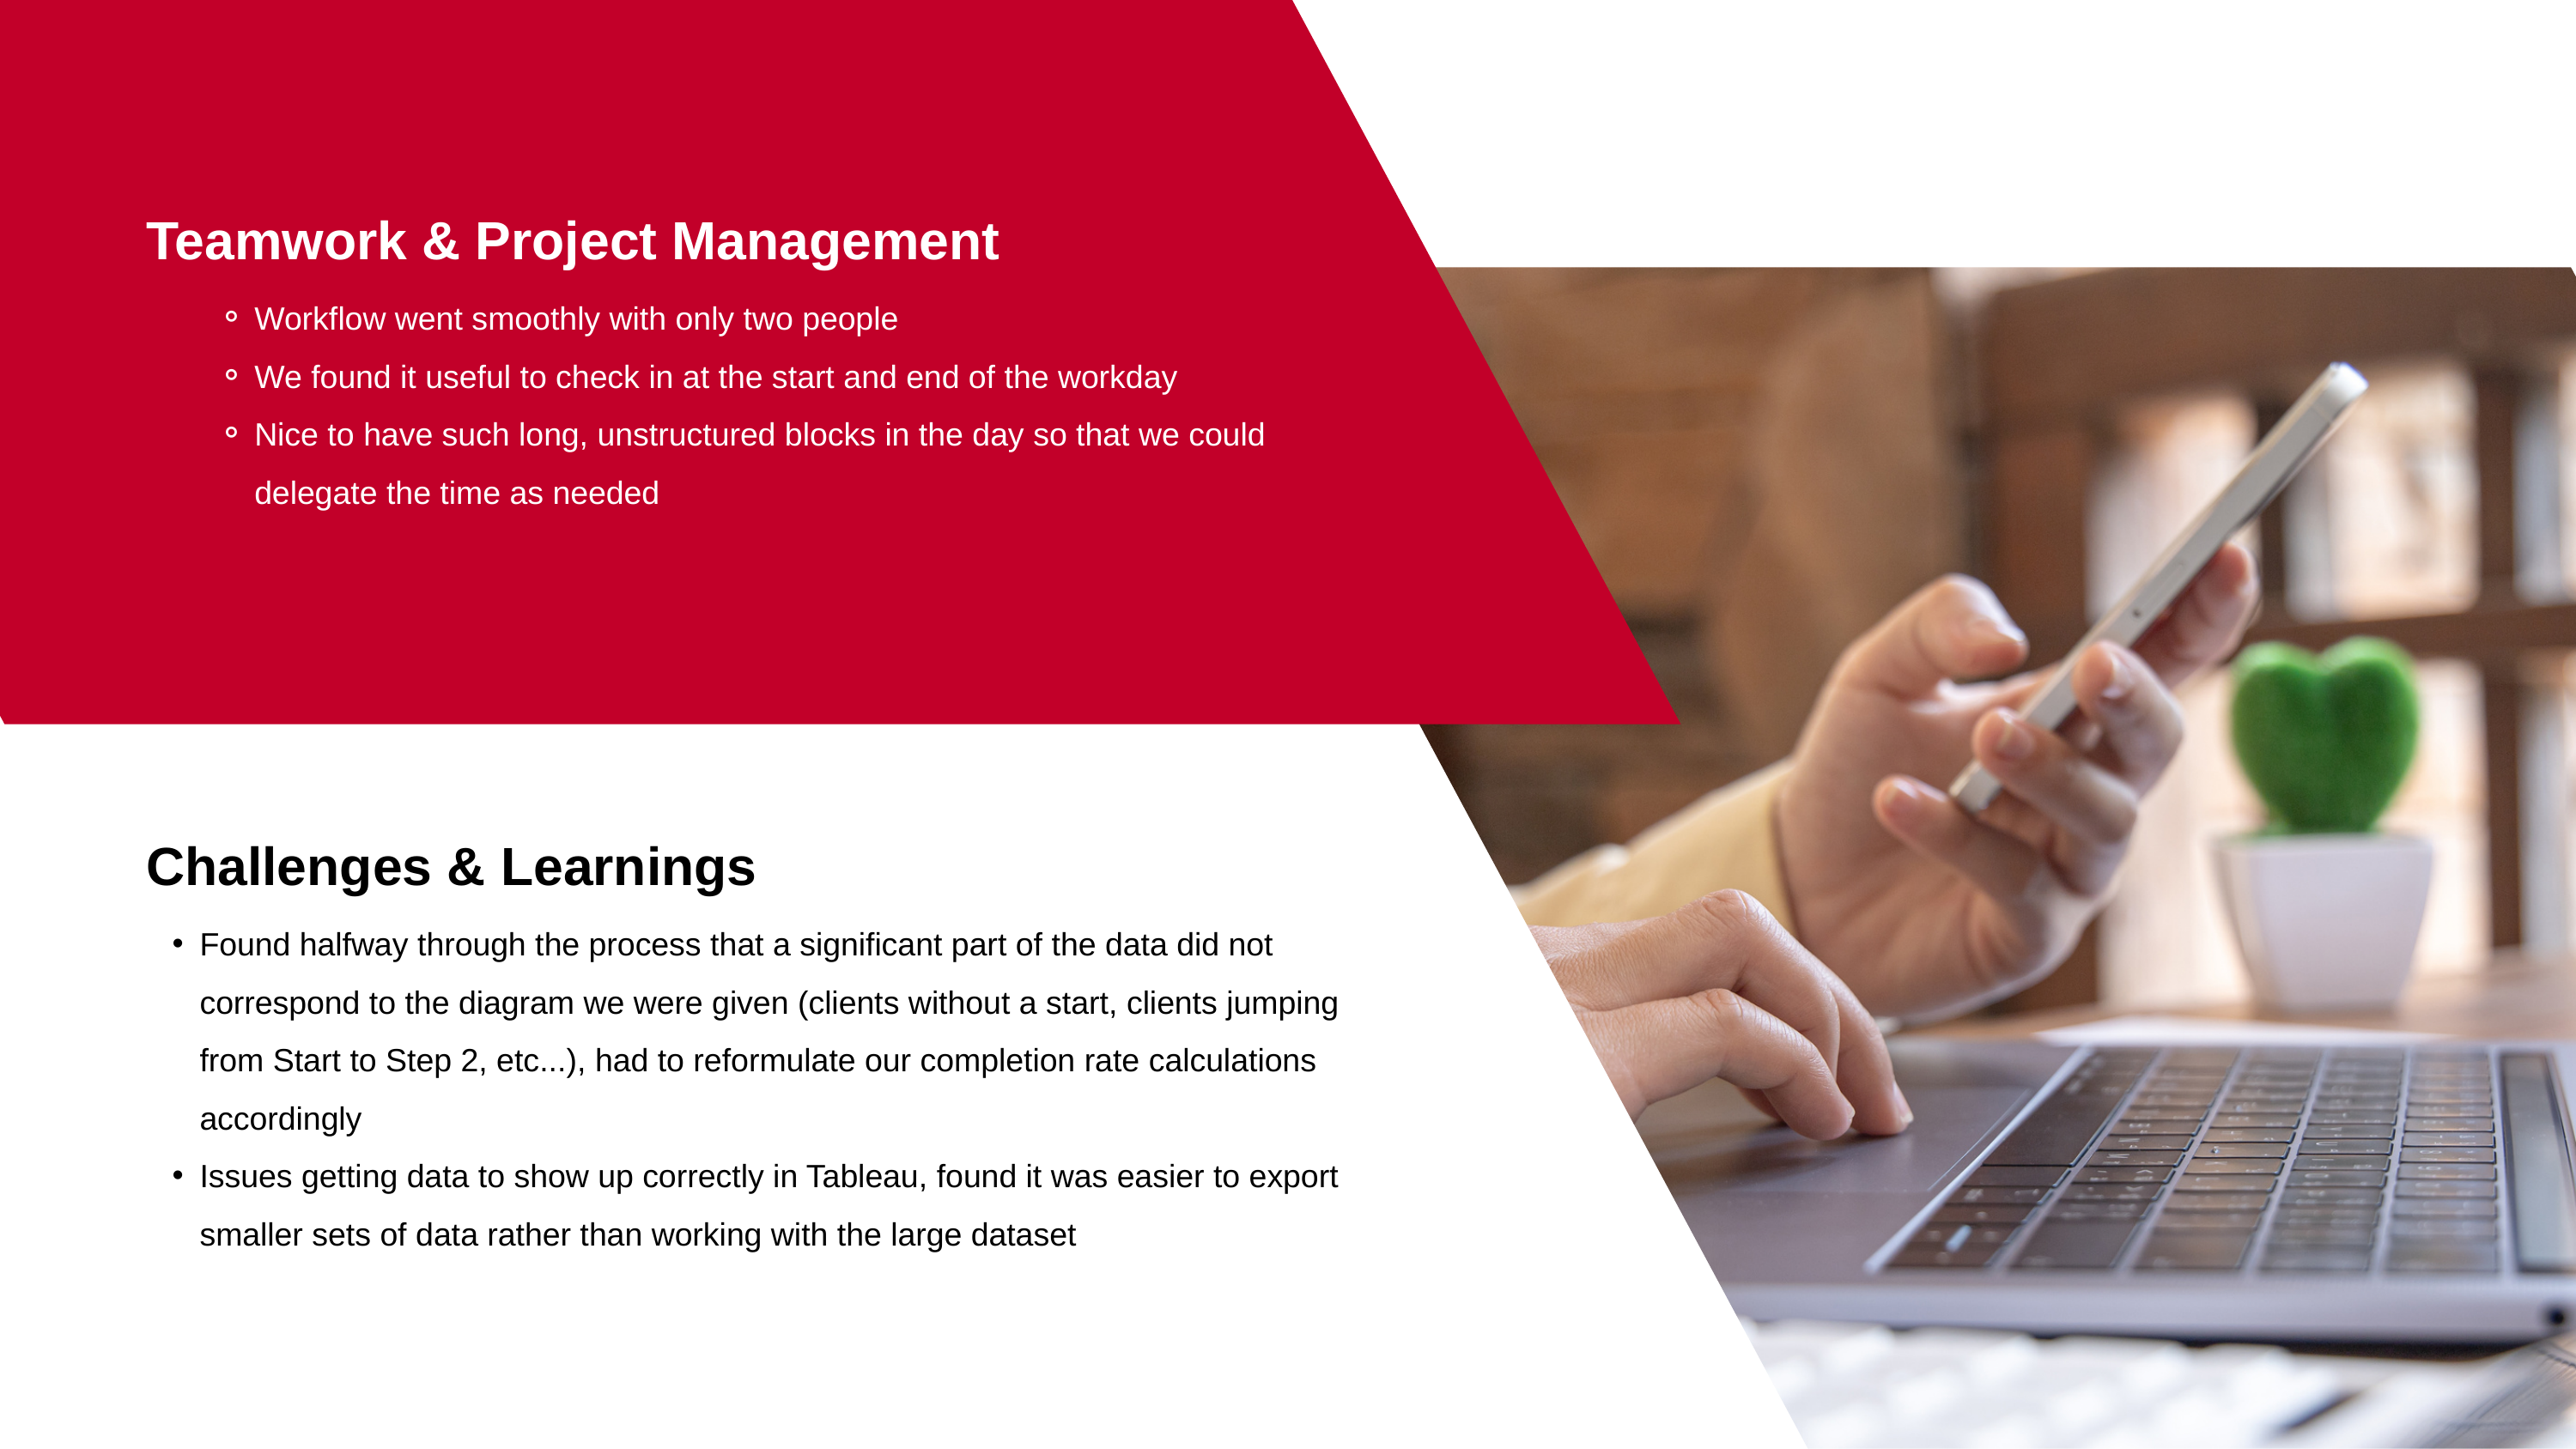

Teamwork & Project Management

Workflow went smoothly with only two people
We found it useful to check in at the start and end of the workday
Nice to have such long, unstructured blocks in the day so that we could delegate the time as needed

Challenges & Learnings
Found halfway through the process that a significant part of the data did not correspond to the diagram we were given (clients without a start, clients jumping from Start to Step 2, etc...), had to reformulate our completion rate calculations accordingly
Issues getting data to show up correctly in Tableau, found it was easier to export smaller sets of data rather than working with the large dataset